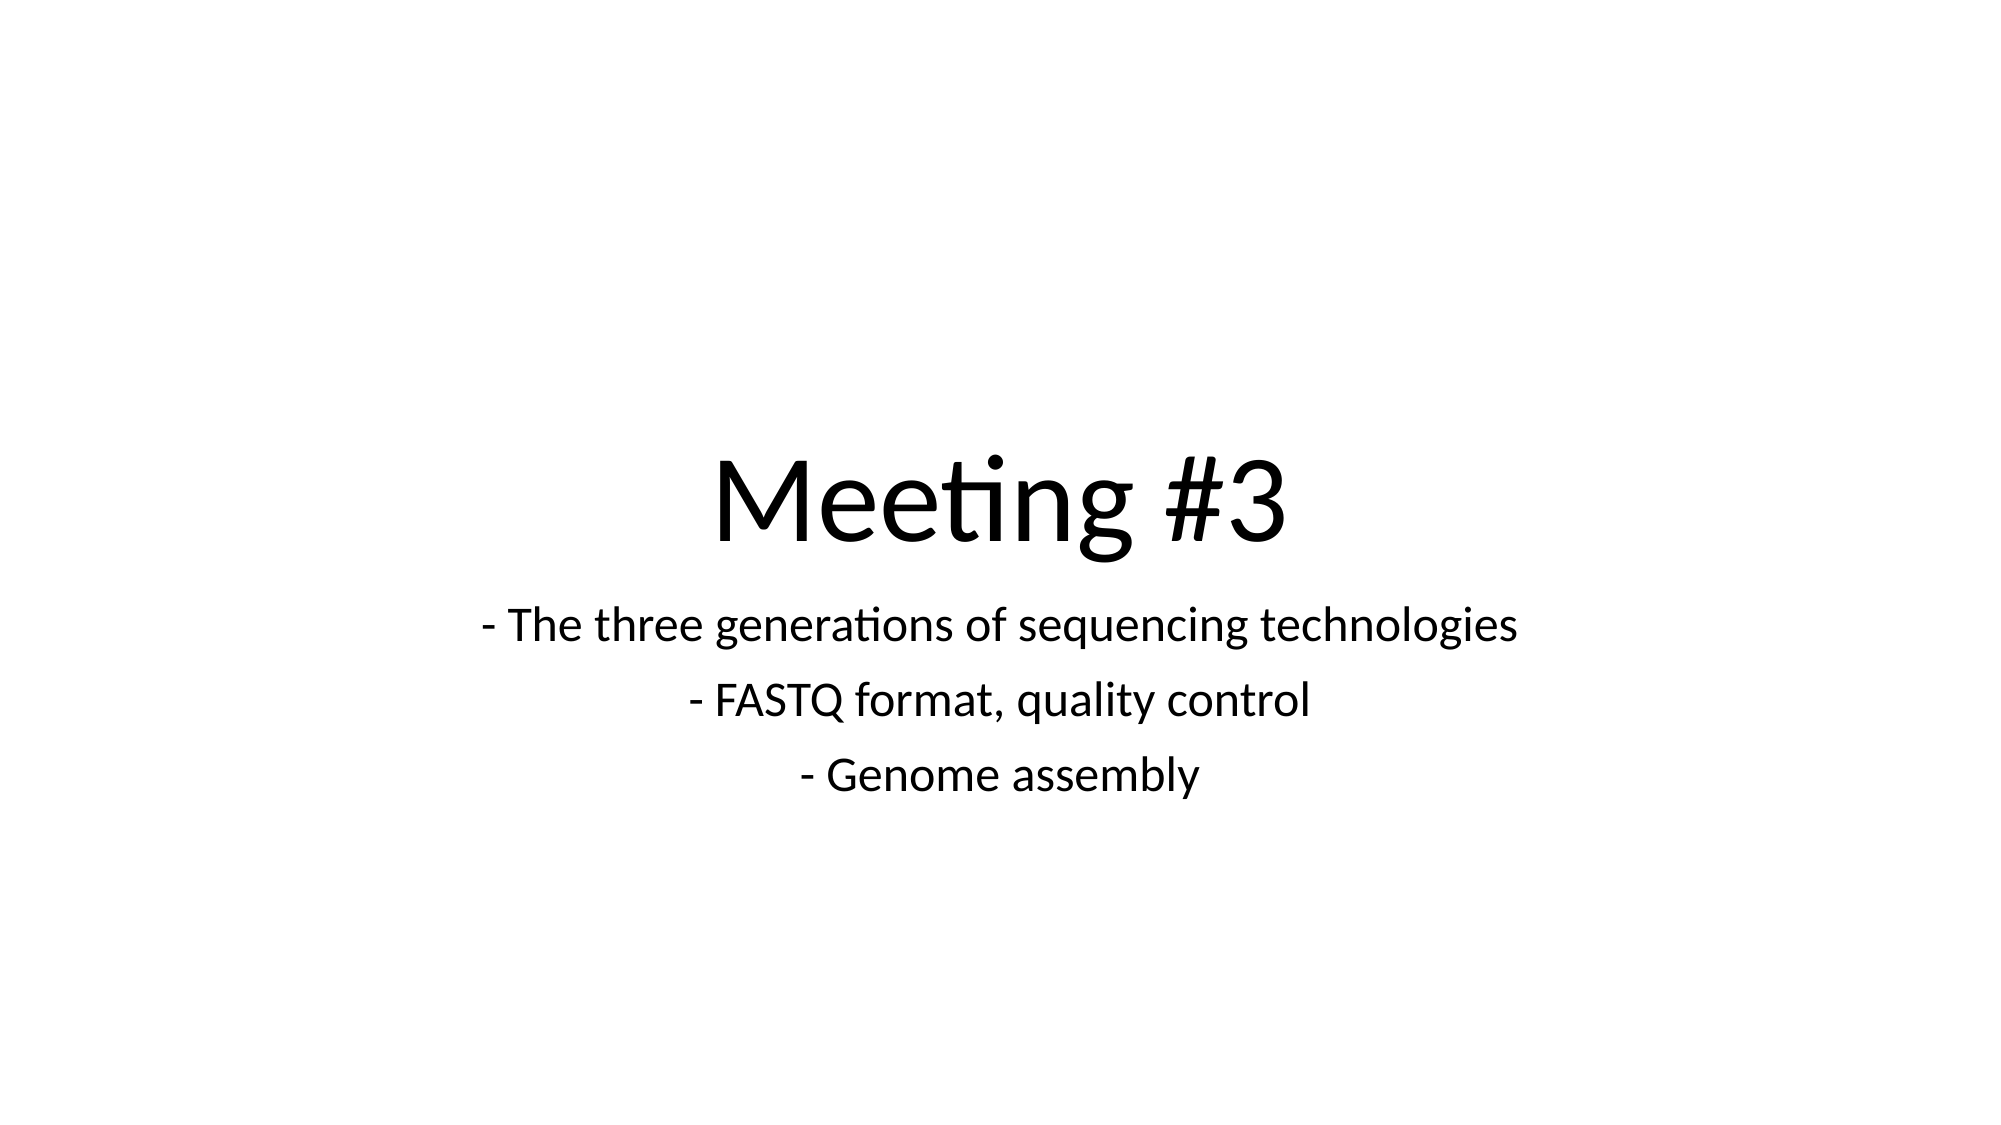

# Meeting #3
- The three generations of sequencing technologies
- FASTQ format, quality control
- Genome assembly